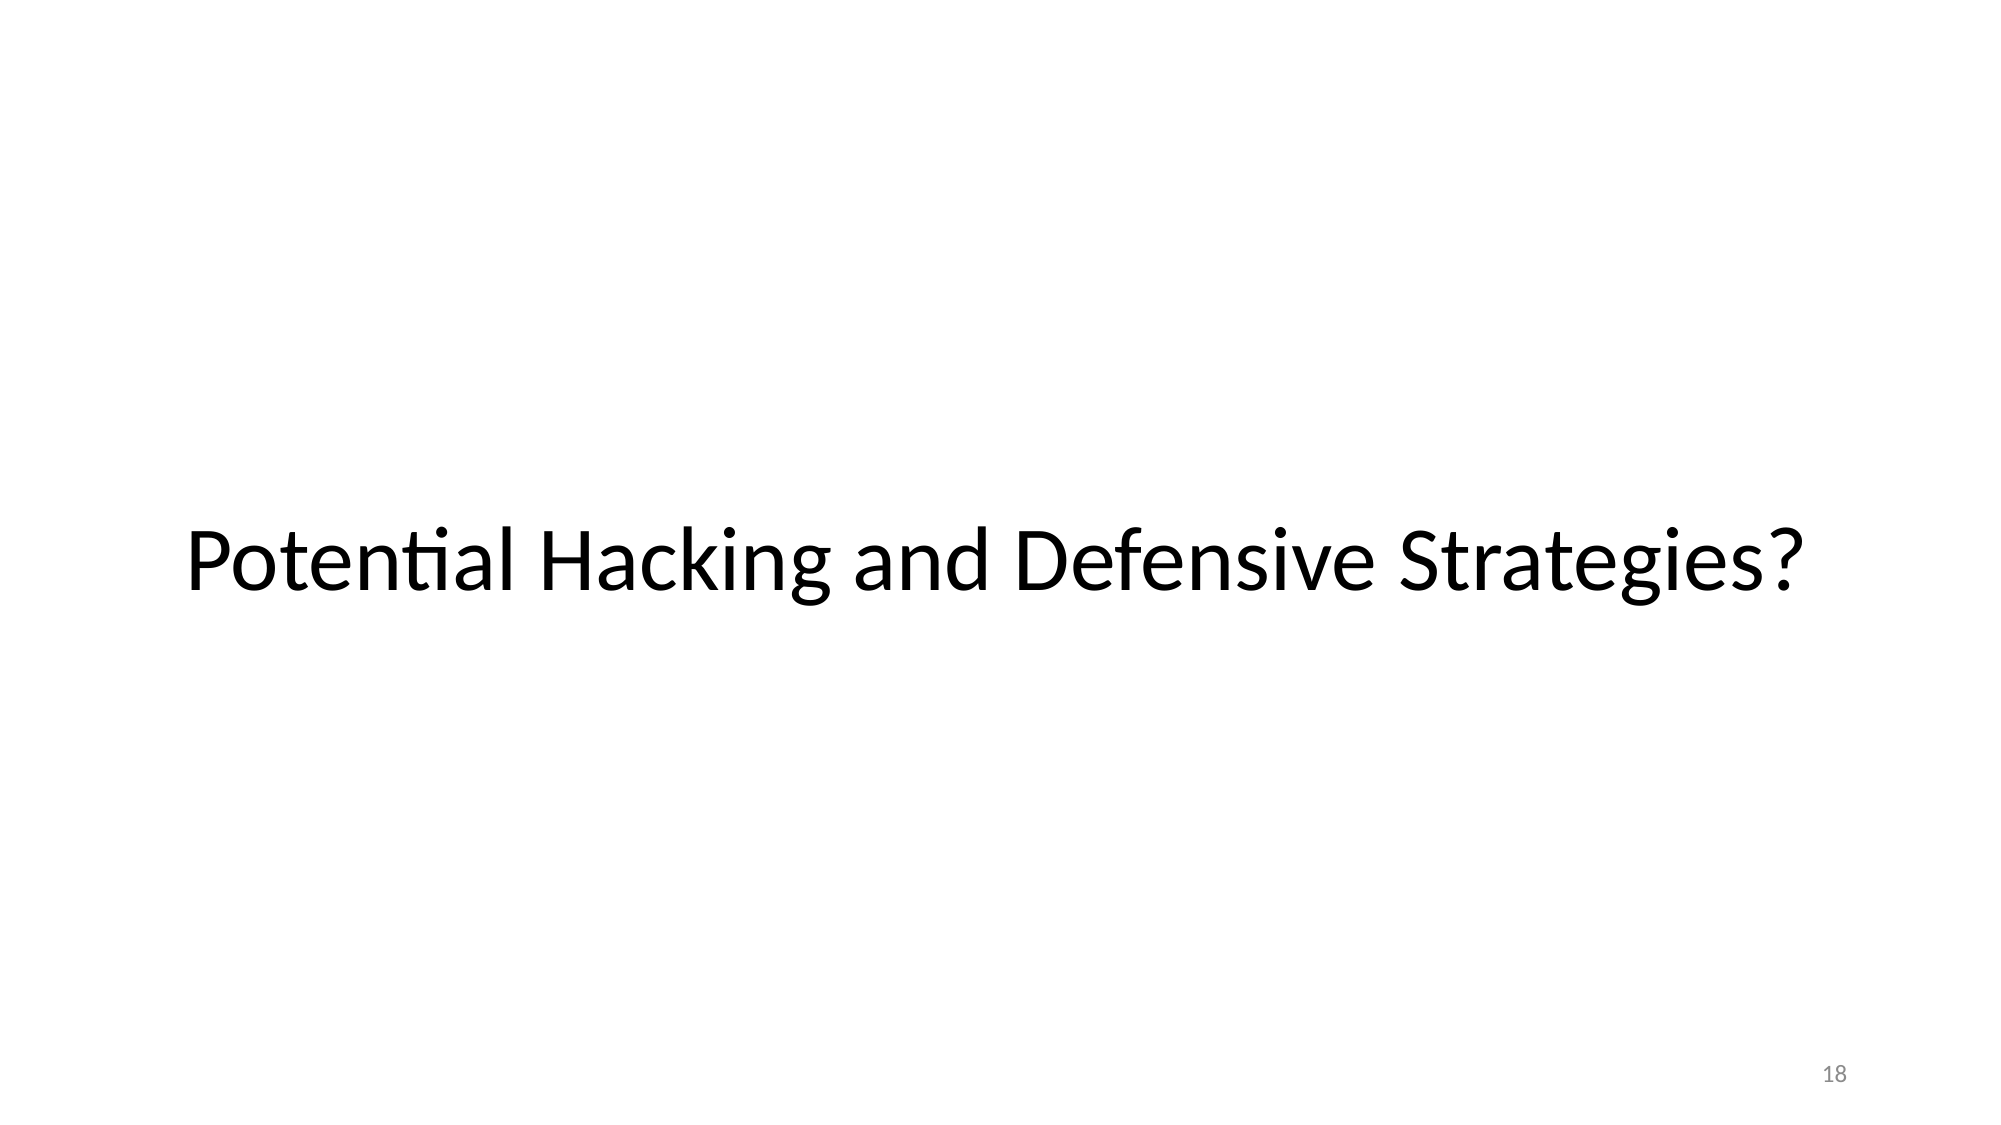

# Potential Hacking and Defensive Strategies?
18